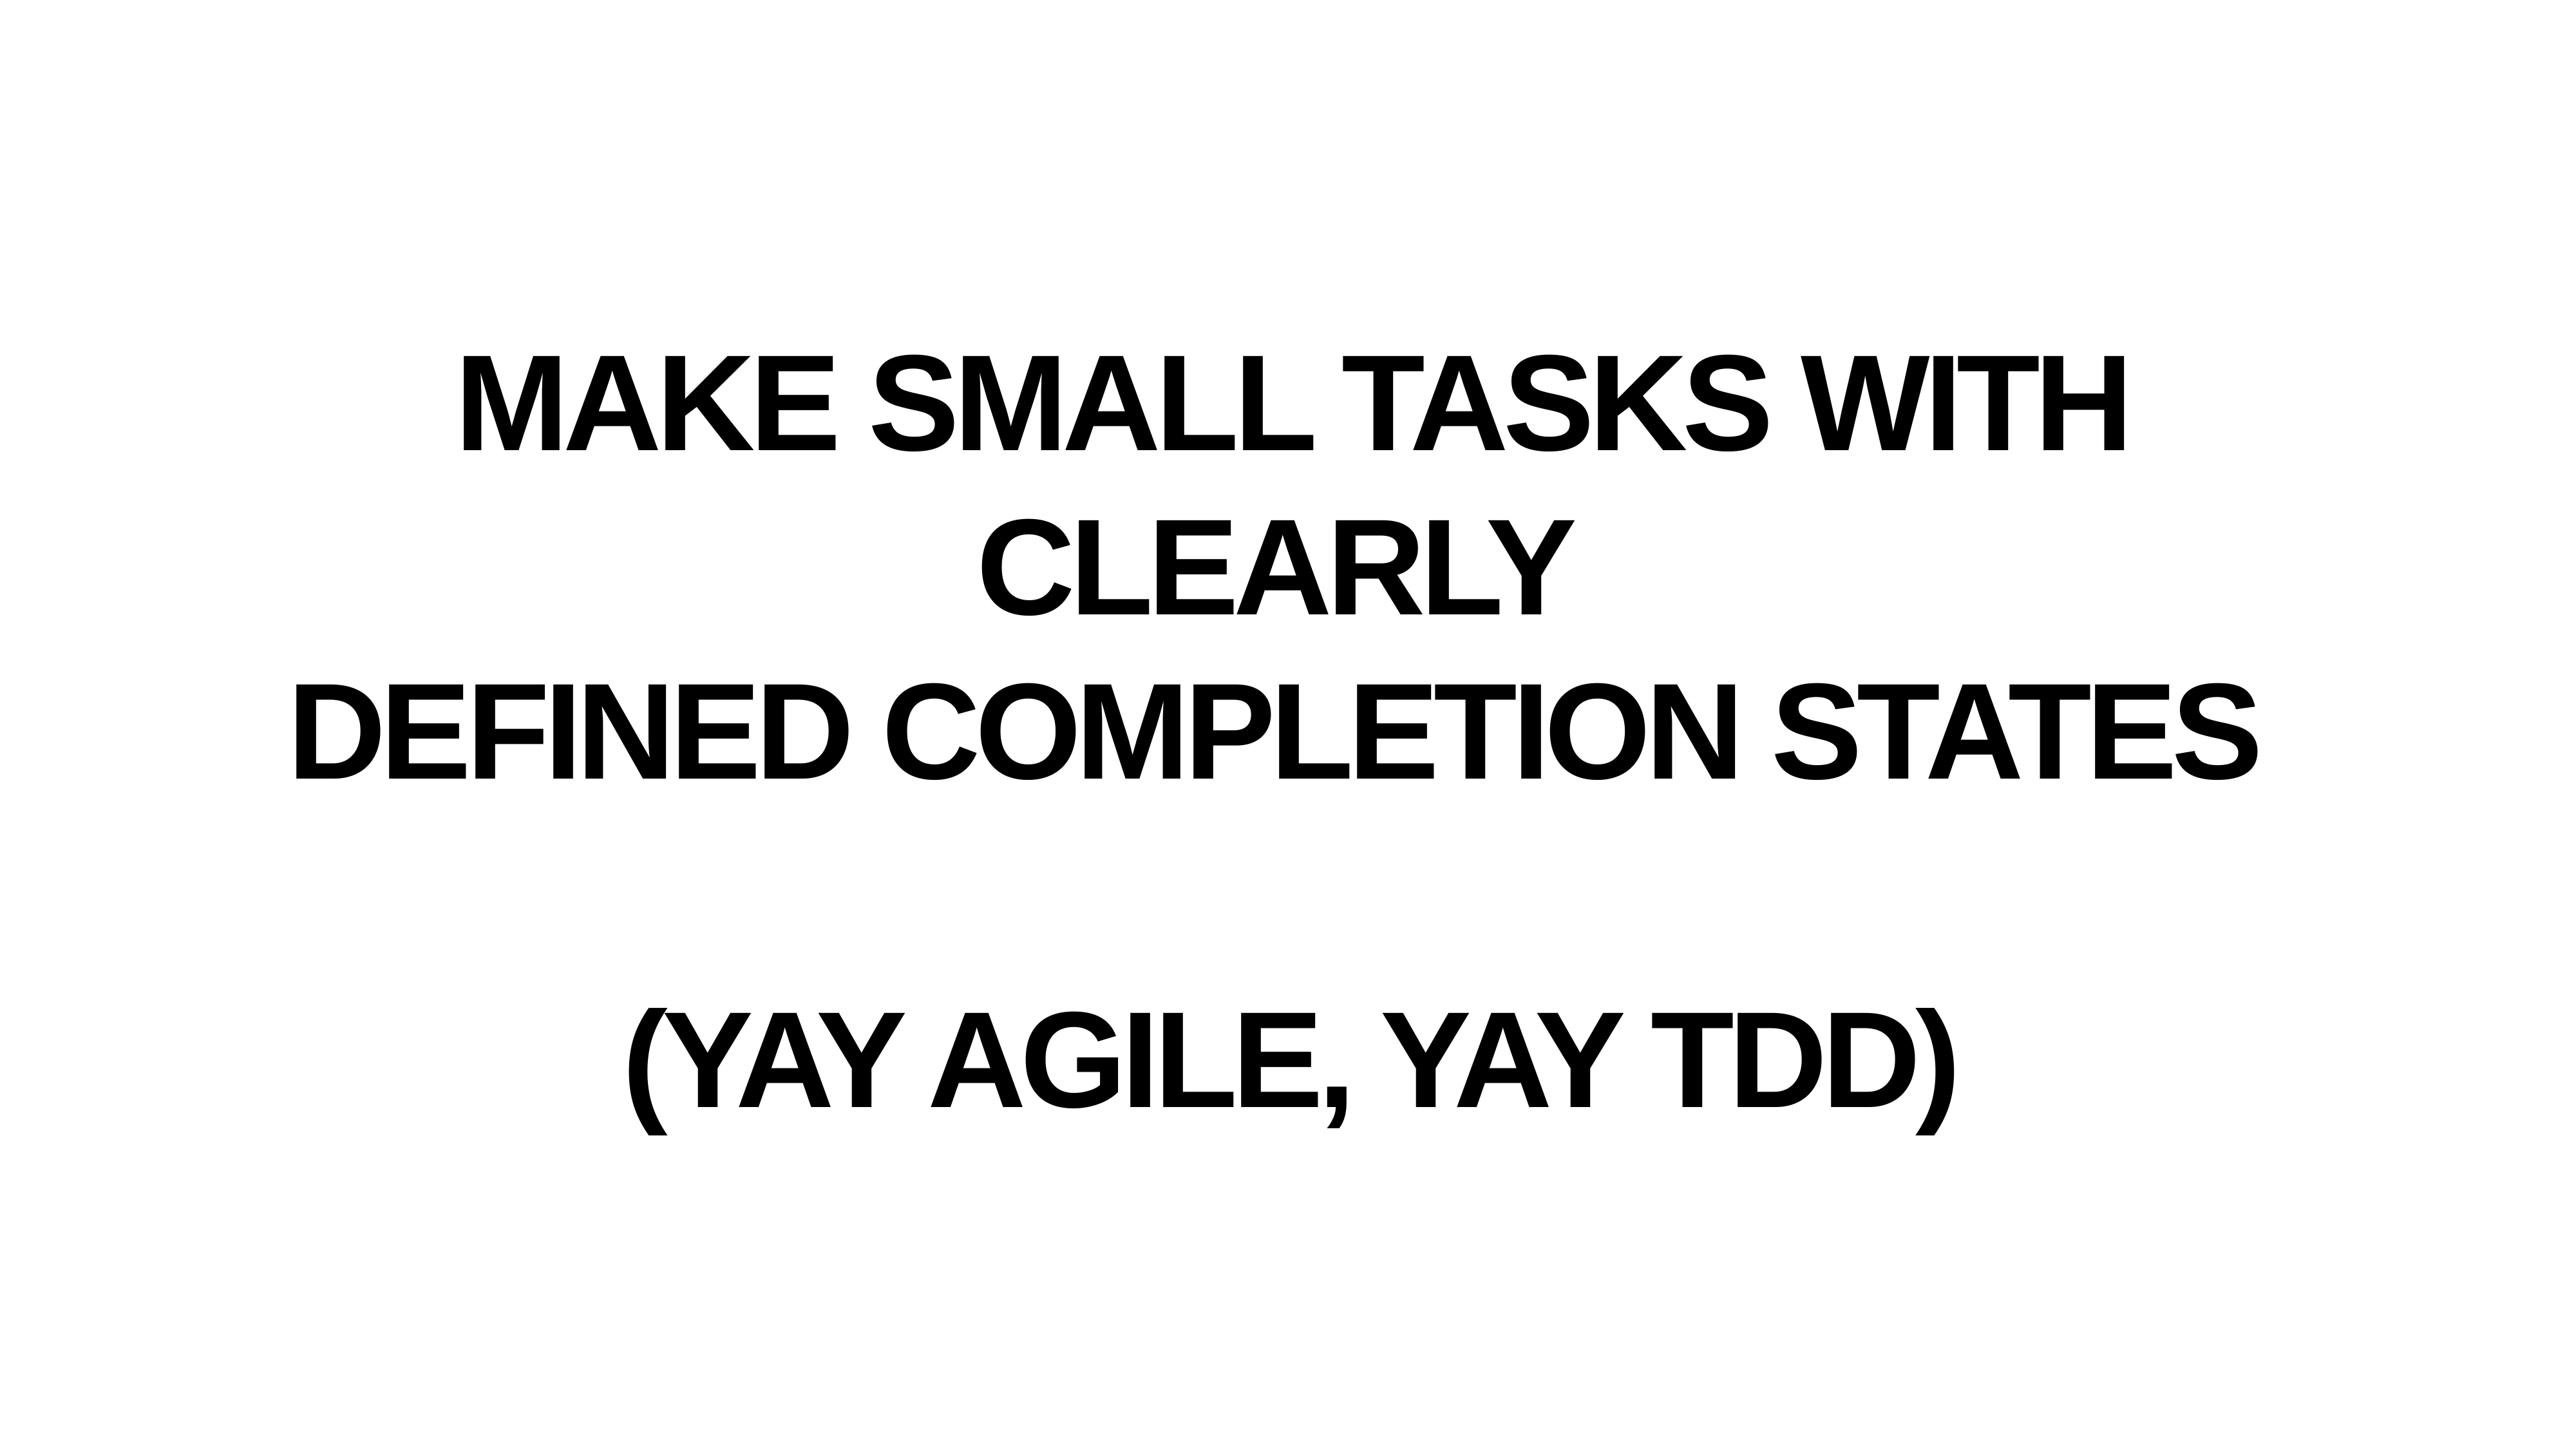

Make small tasks with clearly
defined completion states

(Yay AGILE, YAY TDD)